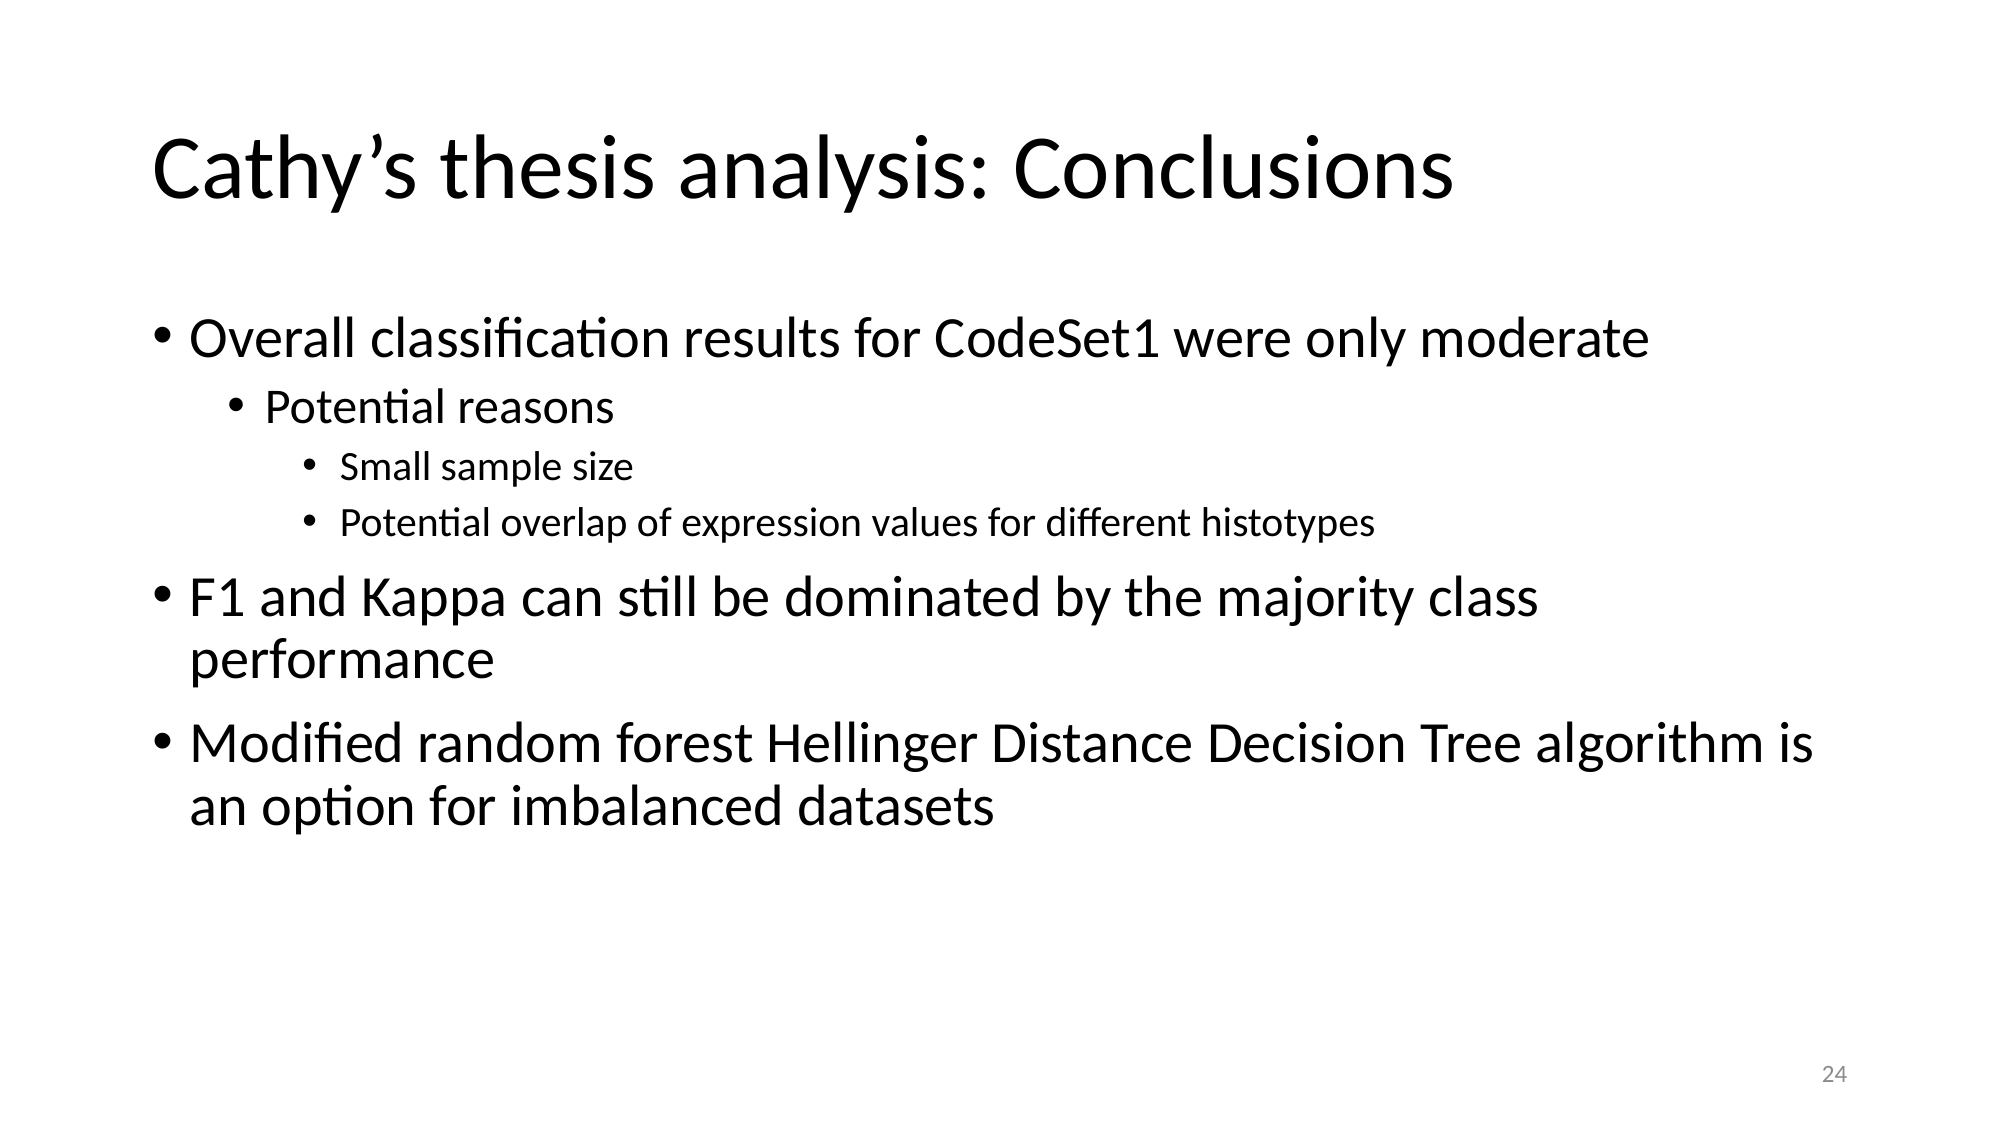

# Cathy’s thesis analysis: Conclusions
Overall classification results for CodeSet1 were only moderate
Potential reasons
Small sample size
Potential overlap of expression values for different histotypes
F1 and Kappa can still be dominated by the majority class performance
Modified random forest Hellinger Distance Decision Tree algorithm is an option for imbalanced datasets

24